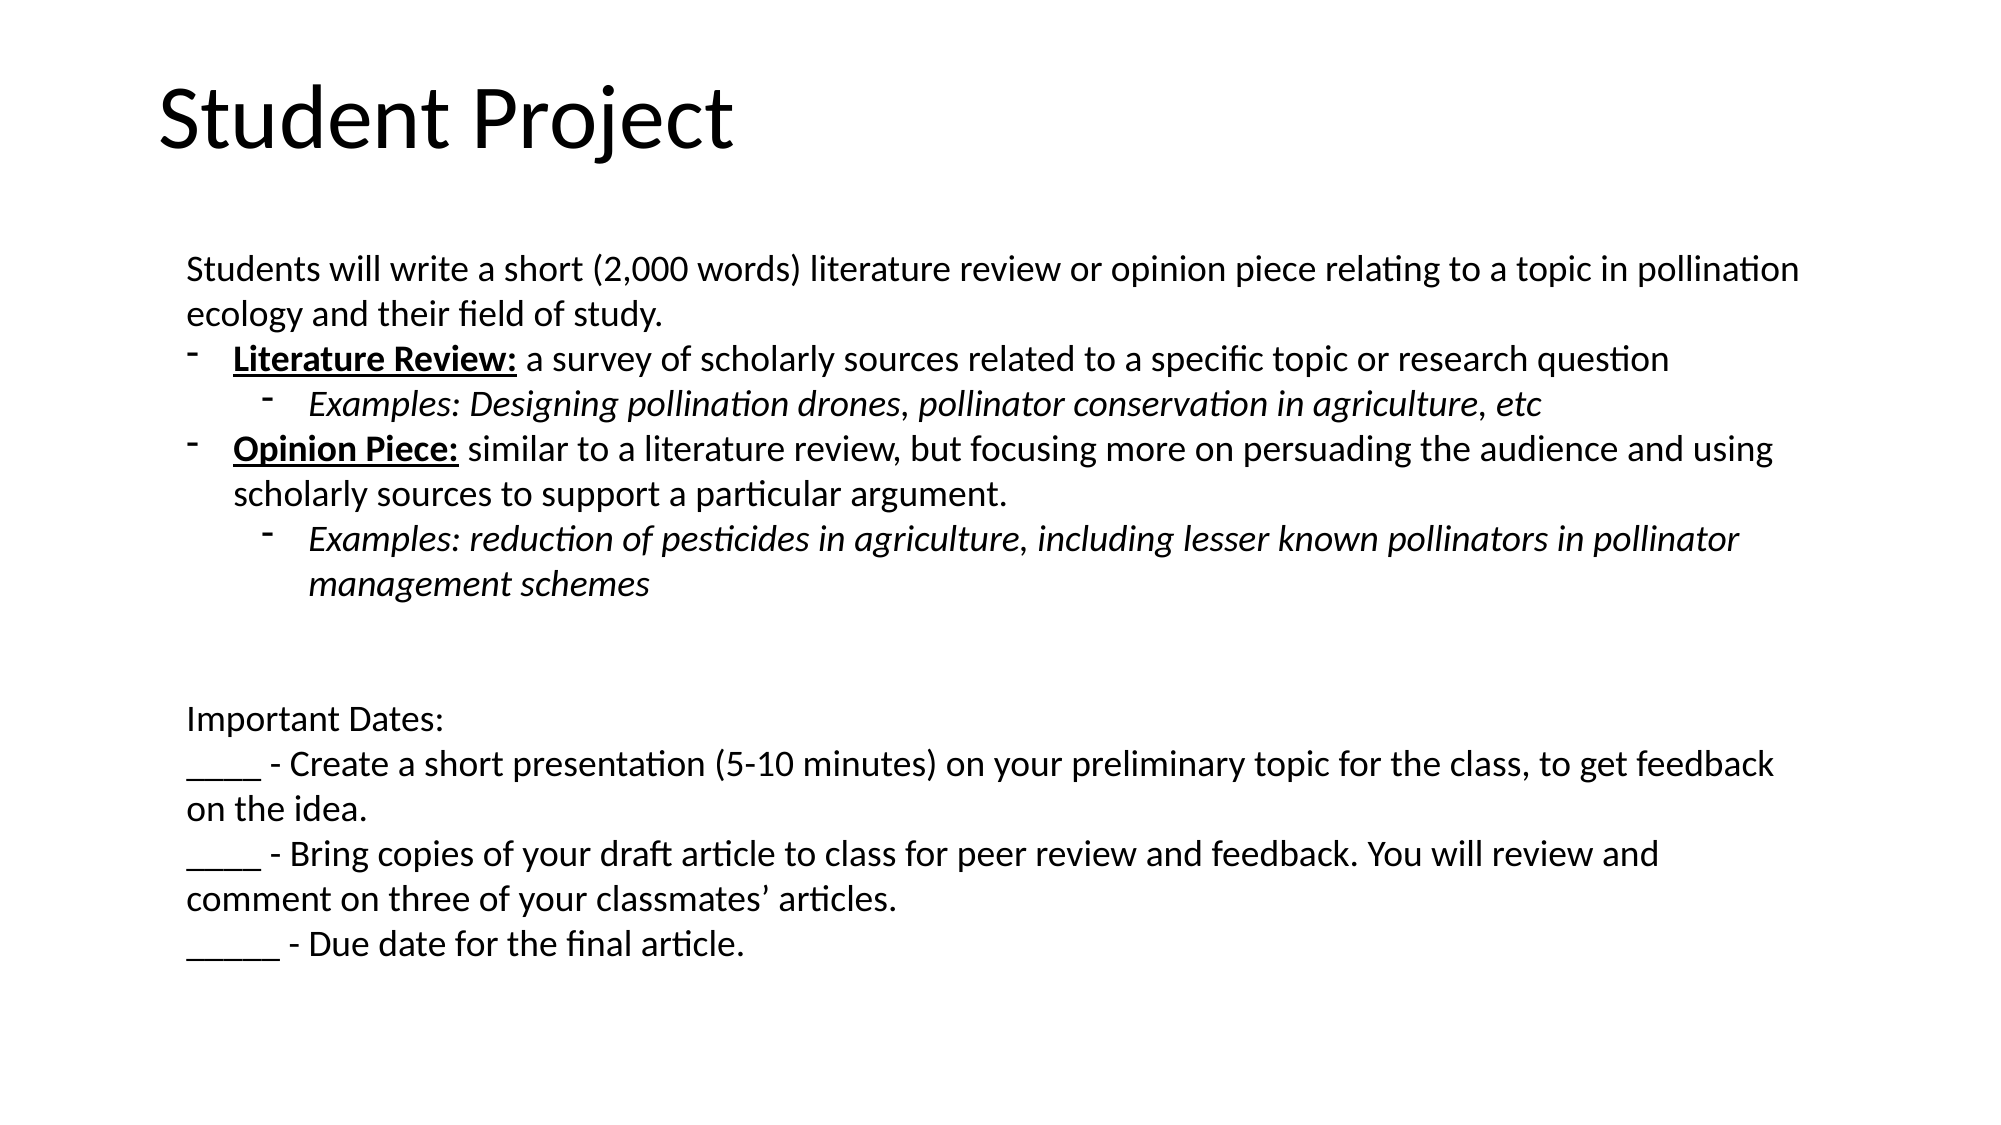

Student Project
Students will write a short (2,000 words) literature review or opinion piece relating to a topic in pollination ecology and their field of study.
Literature Review: a survey of scholarly sources related to a specific topic or research question
Examples: Designing pollination drones, pollinator conservation in agriculture, etc
Opinion Piece: similar to a literature review, but focusing more on persuading the audience and using scholarly sources to support a particular argument.
Examples: reduction of pesticides in agriculture, including lesser known pollinators in pollinator management schemes

Important Dates:
____ - Create a short presentation (5-10 minutes) on your preliminary topic for the class, to get feedback on the idea.
____ - Bring copies of your draft article to class for peer review and feedback. You will review and comment on three of your classmates’ articles.
_____ - Due date for the final article.